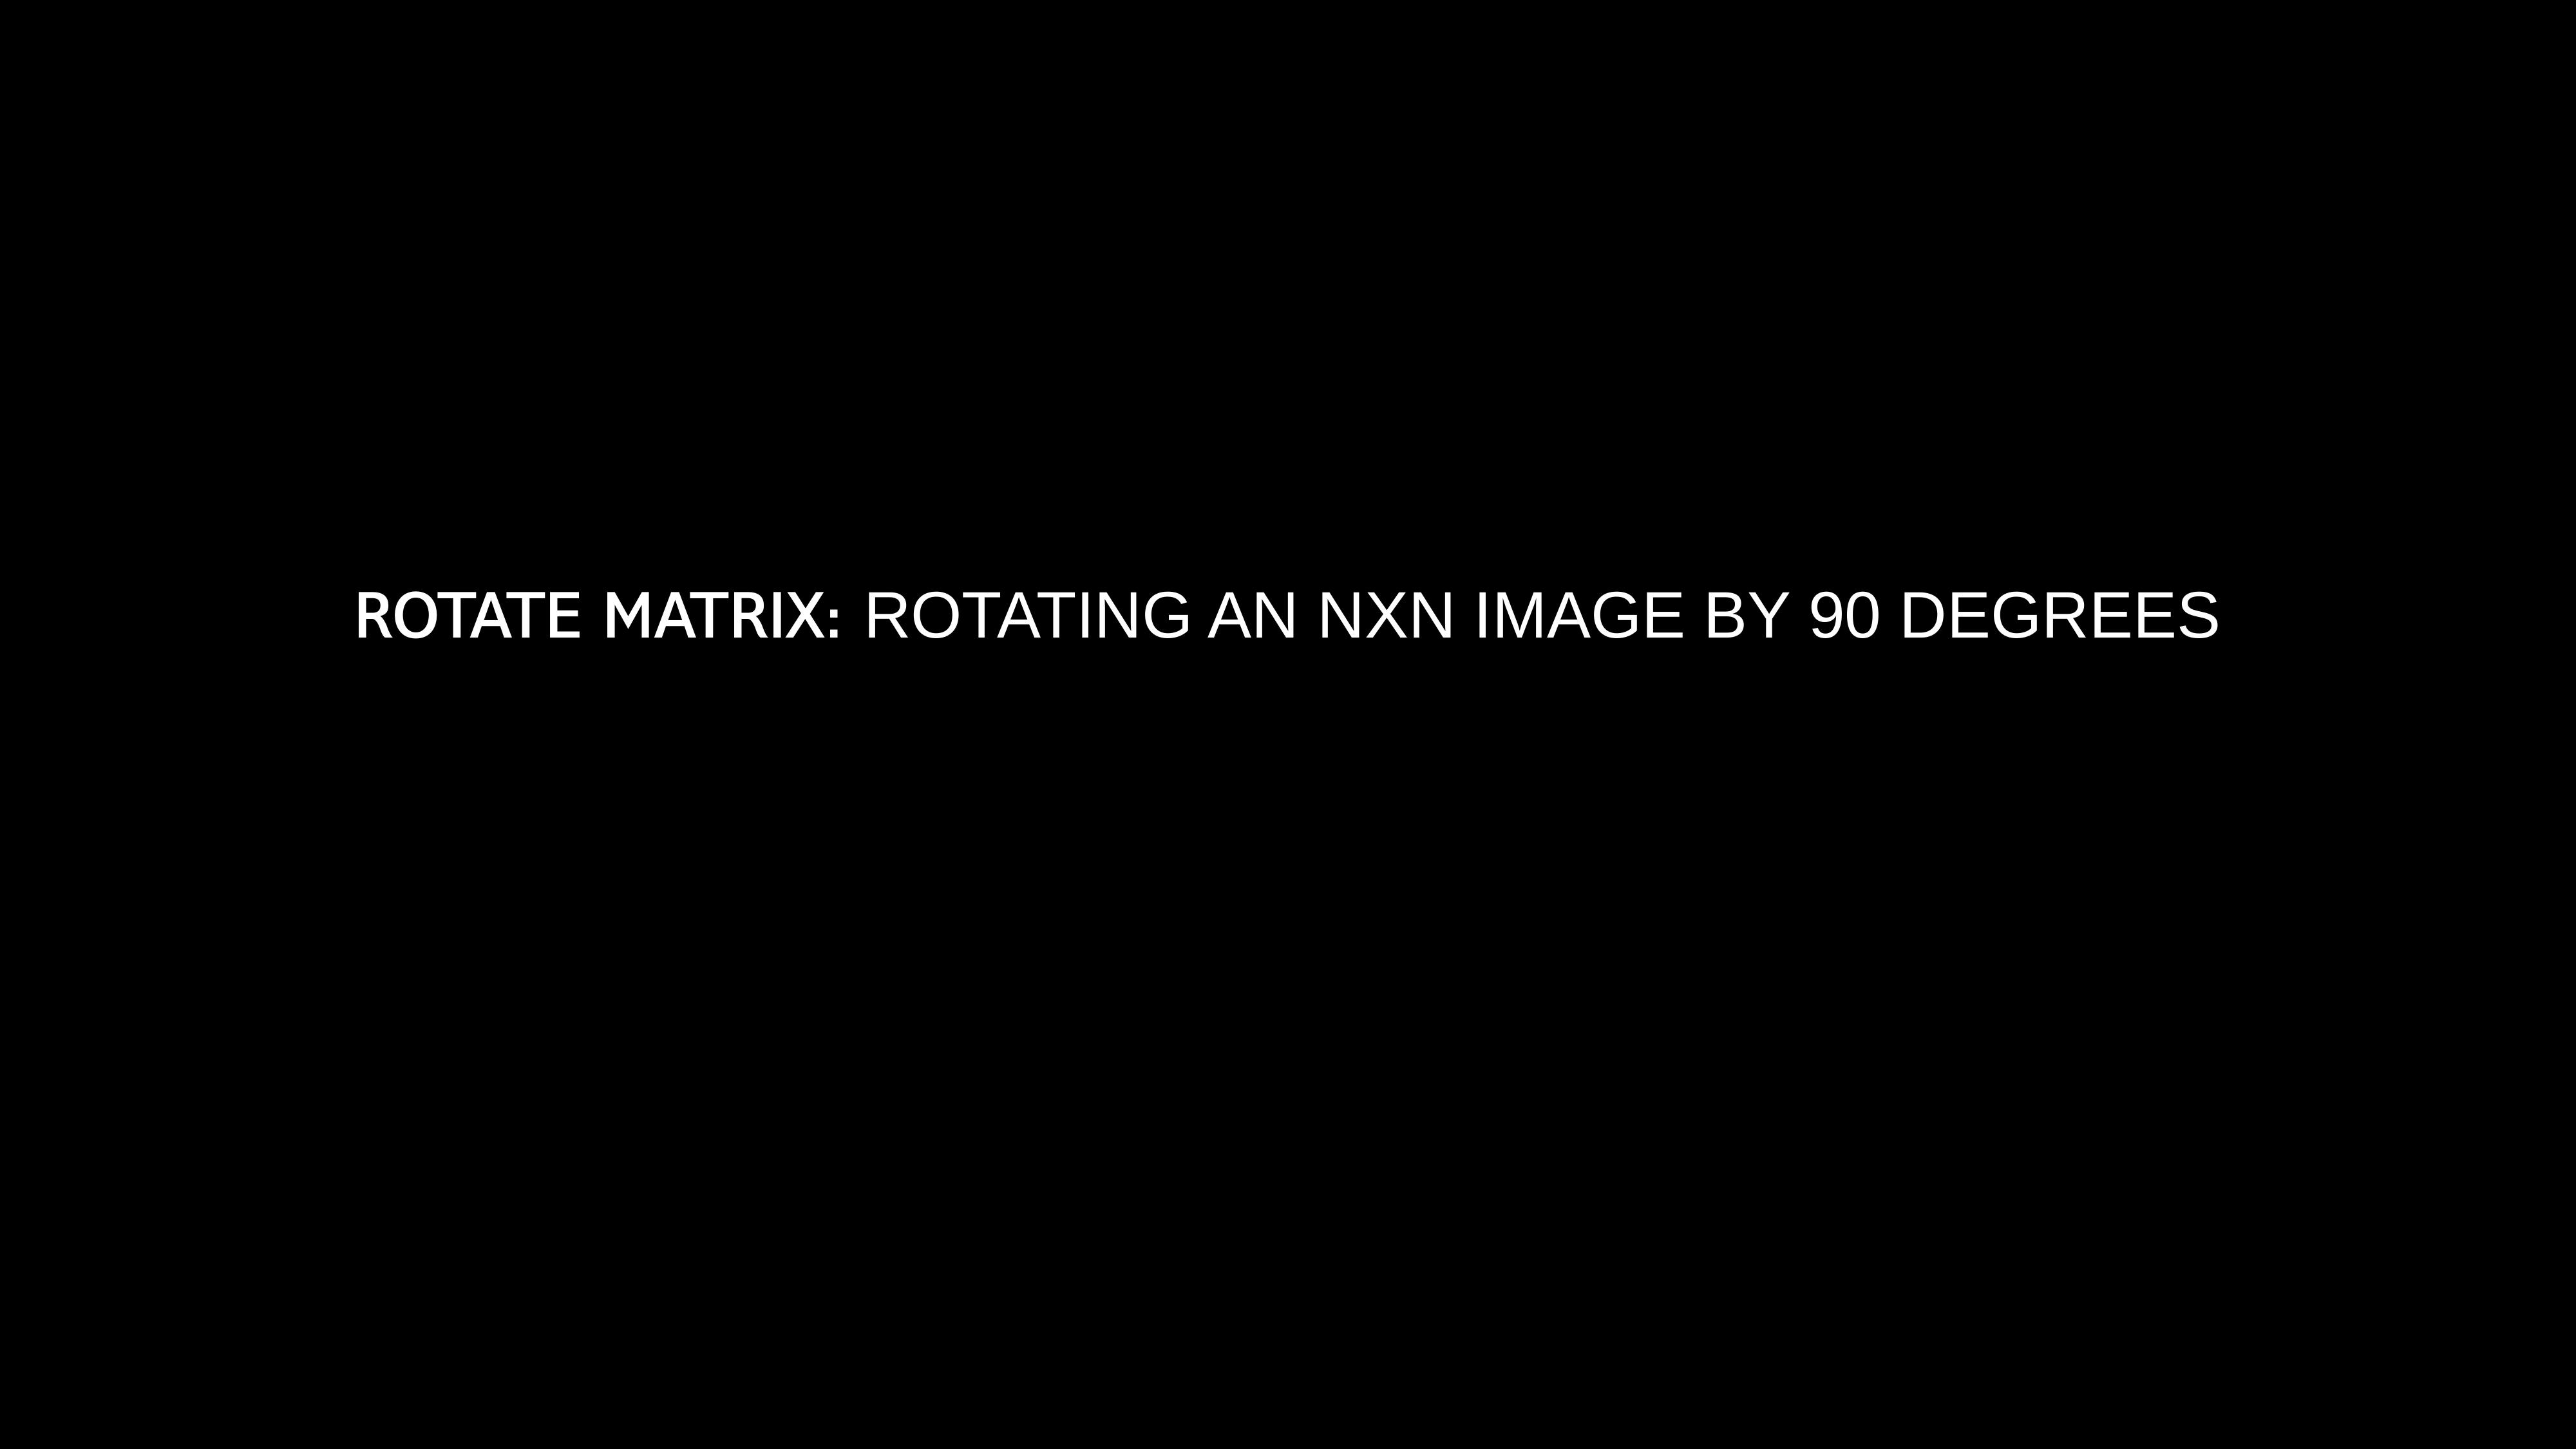

# Rotate Matrix: Rotating an NxN Image by 90 Degrees